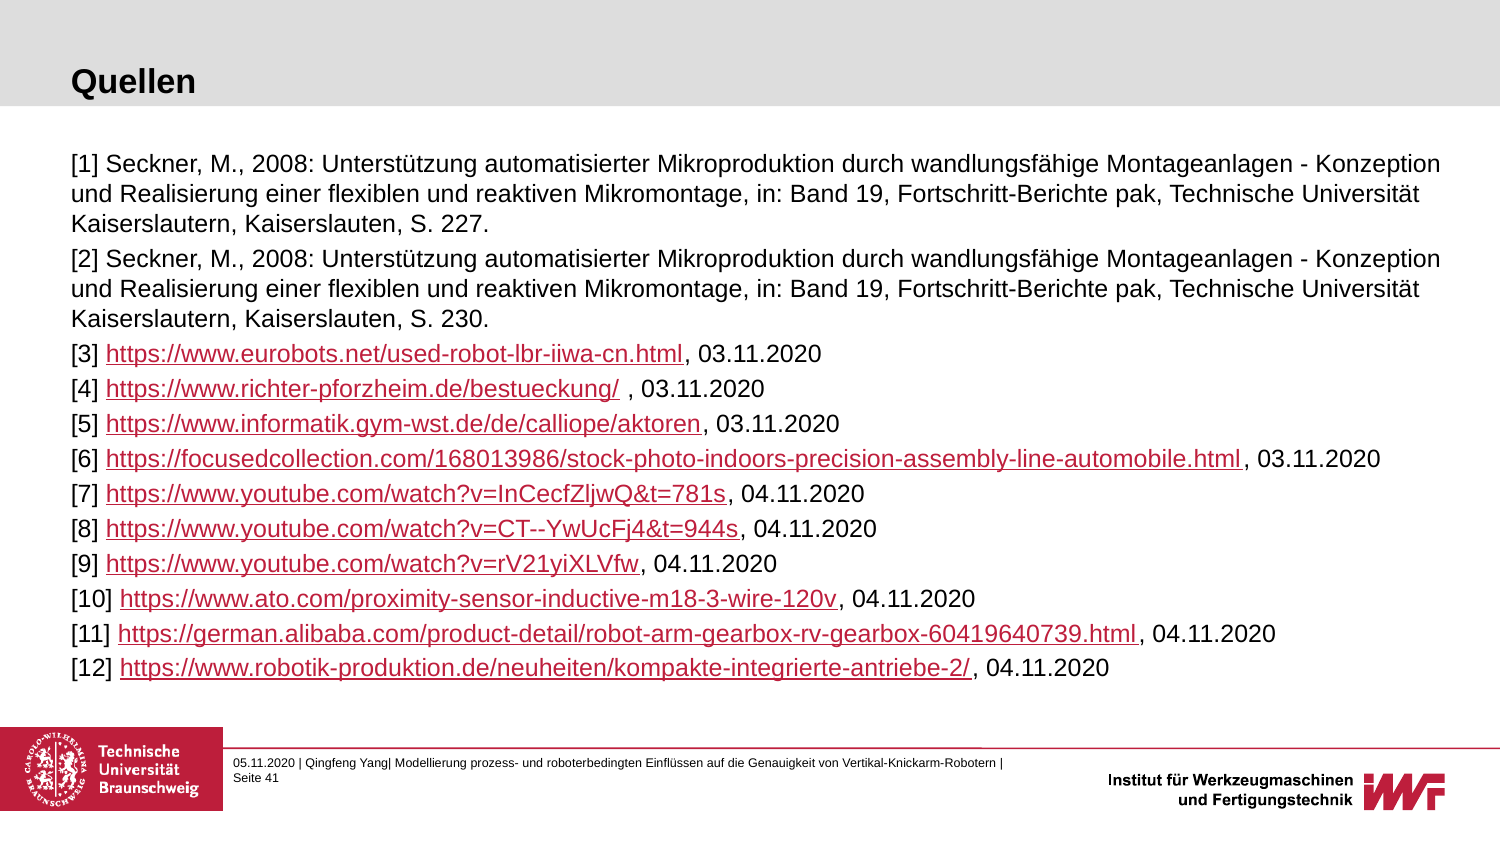

# Quellen
[1] Seckner, M., 2008: Unterstützung automatisierter Mikroproduktion durch wandlungsfähige Montageanlagen - Konzeption und Realisierung einer flexiblen und reaktiven Mikromontage, in: Band 19, Fortschritt-Berichte pak, Technische Universität Kaiserslautern, Kaiserslauten, S. 227.
[2] Seckner, M., 2008: Unterstützung automatisierter Mikroproduktion durch wandlungsfähige Montageanlagen - Konzeption und Realisierung einer flexiblen und reaktiven Mikromontage, in: Band 19, Fortschritt-Berichte pak, Technische Universität Kaiserslautern, Kaiserslauten, S. 230.
[3] https://www.eurobots.net/used-robot-lbr-iiwa-cn.html, 03.11.2020
[4] https://www.richter-pforzheim.de/bestueckung/ , 03.11.2020
[5] https://www.informatik.gym-wst.de/de/calliope/aktoren, 03.11.2020
[6] https://focusedcollection.com/168013986/stock-photo-indoors-precision-assembly-line-automobile.html, 03.11.2020
[7] https://www.youtube.com/watch?v=InCecfZljwQ&t=781s, 04.11.2020
[8] https://www.youtube.com/watch?v=CT--YwUcFj4&t=944s, 04.11.2020
[9] https://www.youtube.com/watch?v=rV21yiXLVfw, 04.11.2020
[10] https://www.ato.com/proximity-sensor-inductive-m18-3-wire-120v, 04.11.2020
[11] https://german.alibaba.com/product-detail/robot-arm-gearbox-rv-gearbox-60419640739.html, 04.11.2020
[12] https://www.robotik-produktion.de/neuheiten/kompakte-integrierte-antriebe-2/, 04.11.2020